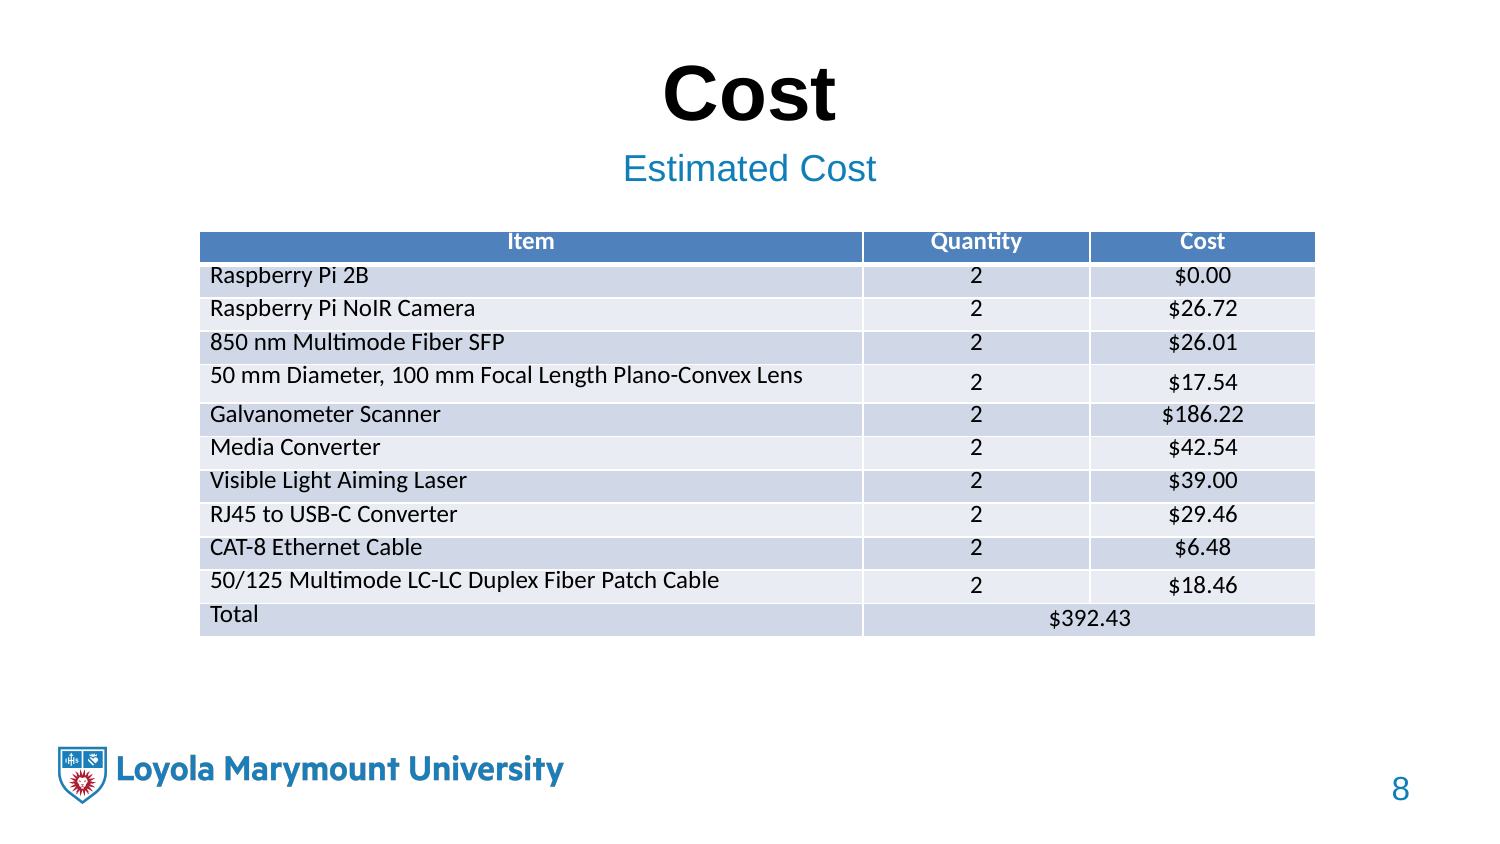

# Cost
Estimated Cost
| Item | Quantity | Cost |
| --- | --- | --- |
| Raspberry Pi 2B | 2 | $0.00 |
| Raspberry Pi NoIR Camera | 2 | $26.72 |
| 850 nm Multimode Fiber SFP | 2 | $26.01 |
| 50 mm Diameter, 100 mm Focal Length Plano-Convex Lens | 2 | $17.54 |
| Galvanometer Scanner | 2 | $186.22 |
| Media Converter | 2 | $42.54 |
| Visible Light Aiming Laser | 2 | $39.00 |
| RJ45 to USB-C Converter | 2 | $29.46 |
| CAT-8 Ethernet Cable | 2 | $6.48 |
| 50/125 Multimode LC-LC Duplex Fiber Patch Cable | 2 | $18.46 |
| Total | $392.43 |  |
8